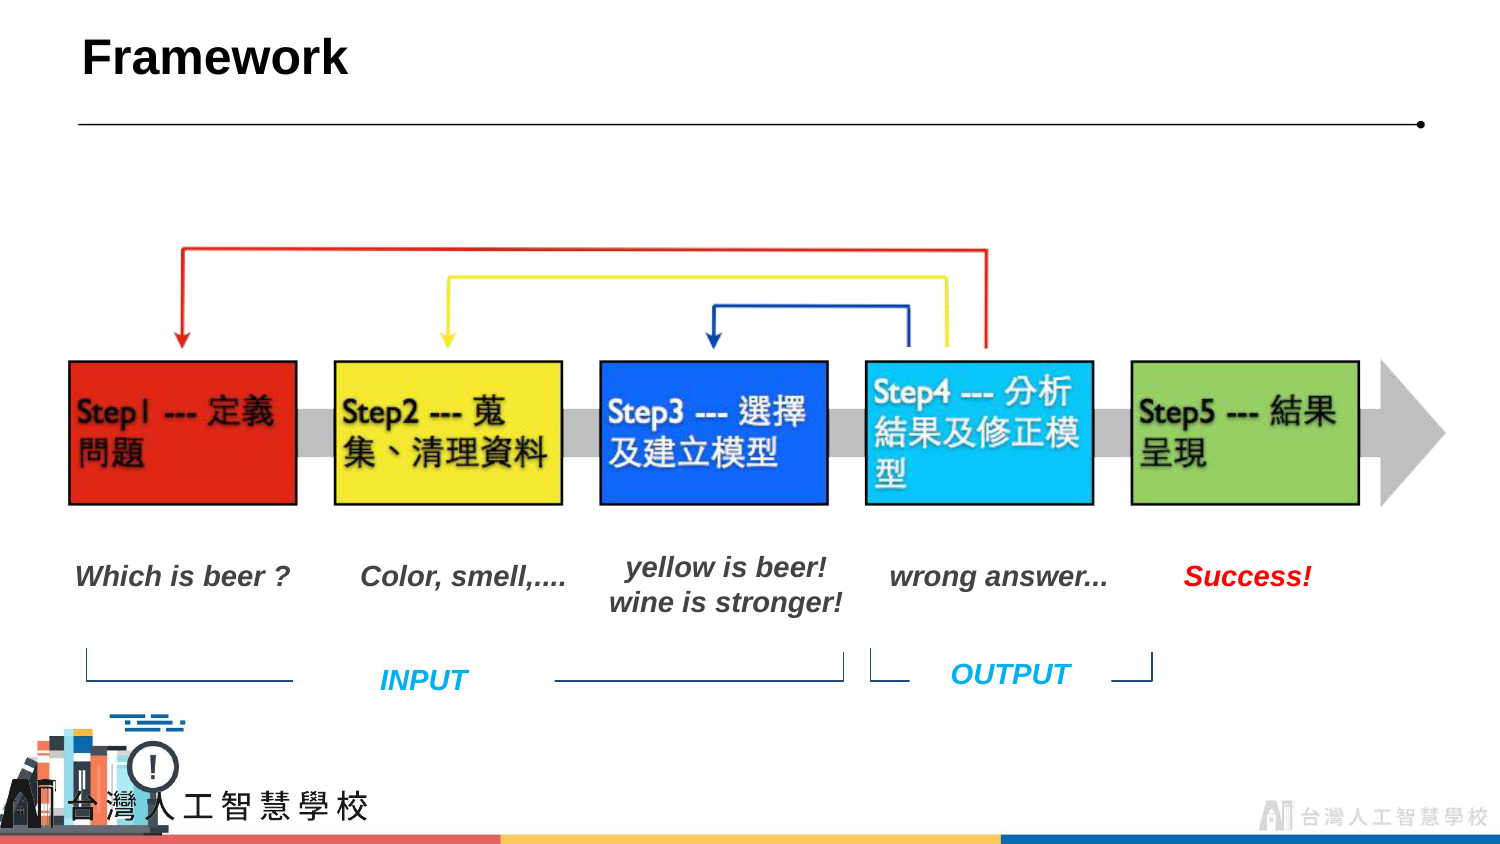

# Framework

yellow is beer!
wine is stronger!
Which is beer ?
Color, smell,....
wrong answer...
Success!
OUTPUT

INPUT